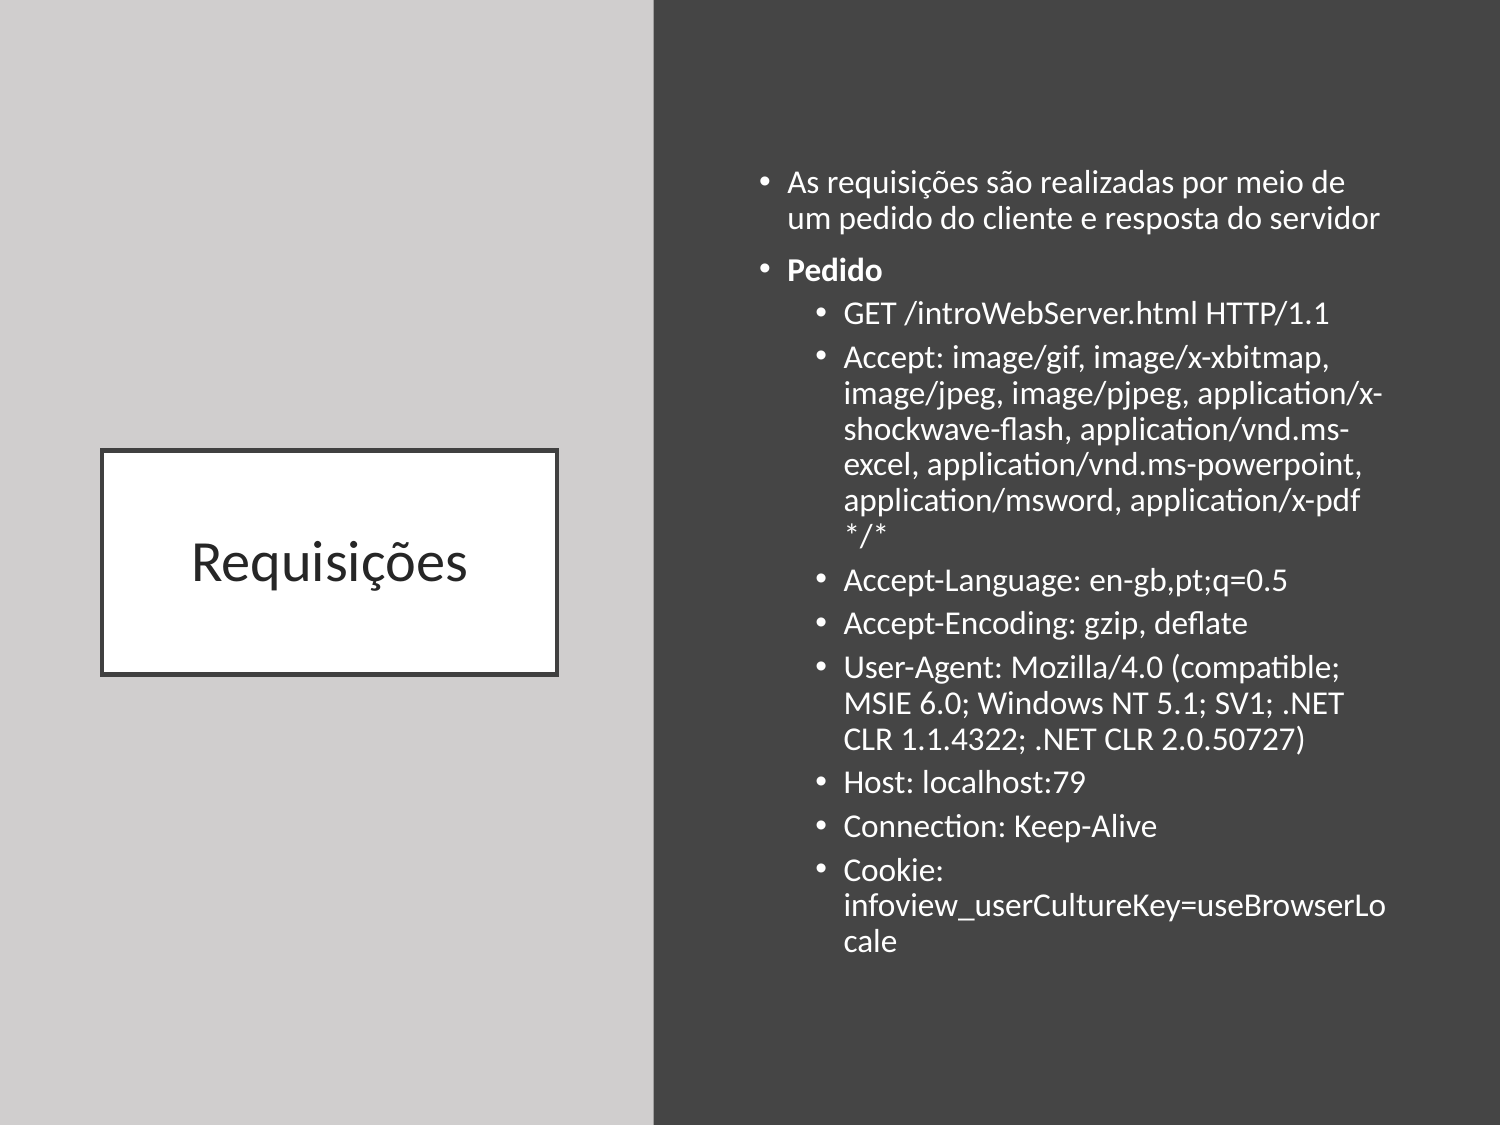

As requisições são realizadas por meio de um pedido do cliente e resposta do servidor
Pedido
GET /introWebServer.html HTTP/1.1
Accept: image/gif, image/x-xbitmap, image/jpeg, image/pjpeg, application/x-shockwave-flash, application/vnd.ms-excel, application/vnd.ms-powerpoint, application/msword, application/x-pdf */*
Accept-Language: en-gb,pt;q=0.5
Accept-Encoding: gzip, deflate
User-Agent: Mozilla/4.0 (compatible; MSIE 6.0; Windows NT 5.1; SV1; .NET CLR 1.1.4322; .NET CLR 2.0.50727)
Host: localhost:79
Connection: Keep-Alive
Cookie: infoview_userCultureKey=useBrowserLocale
# Requisições